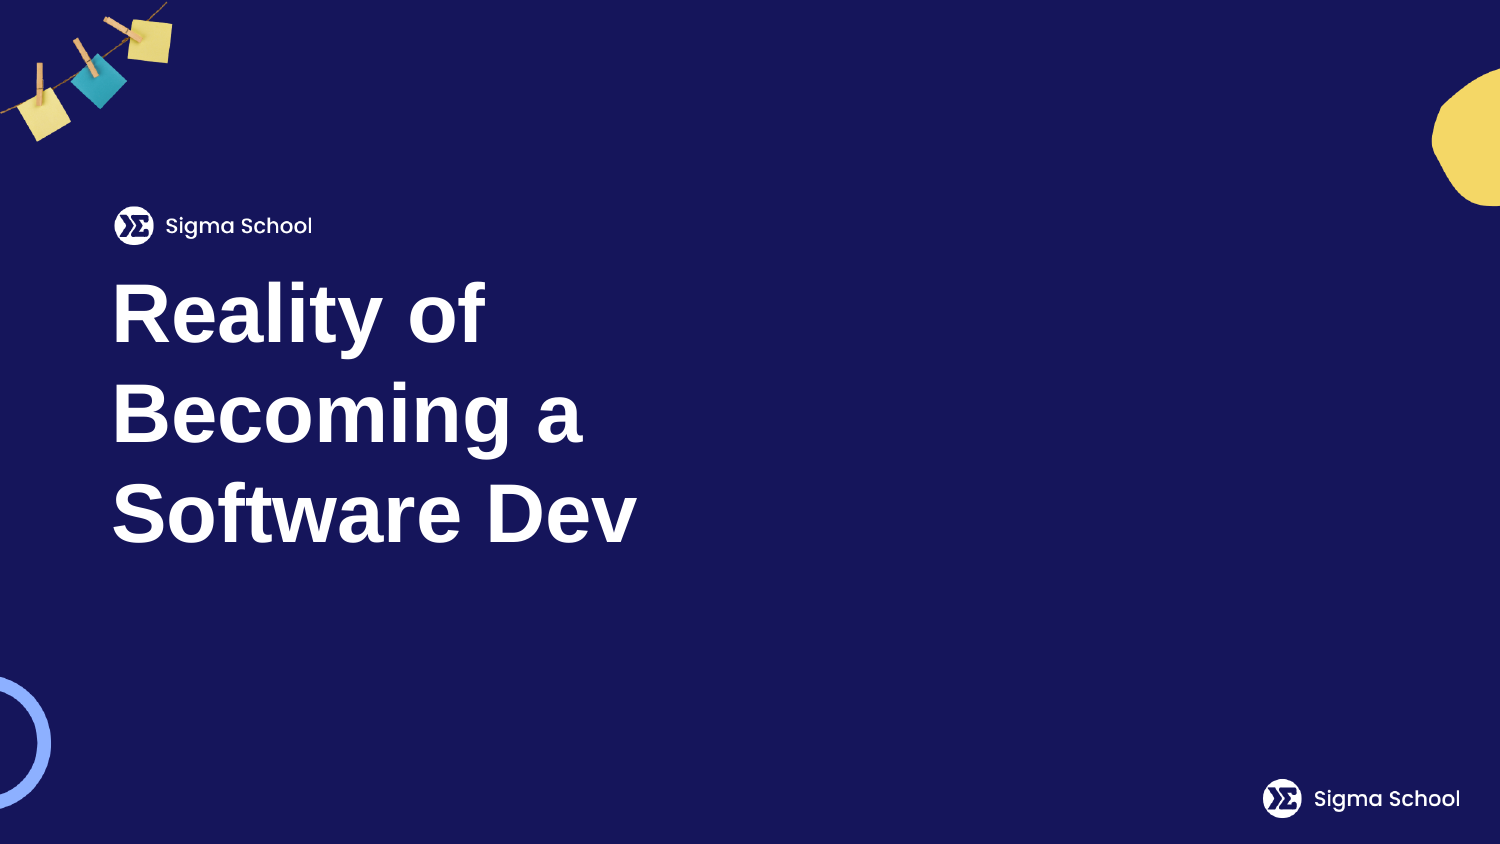

# Reality of Becoming a Software Dev